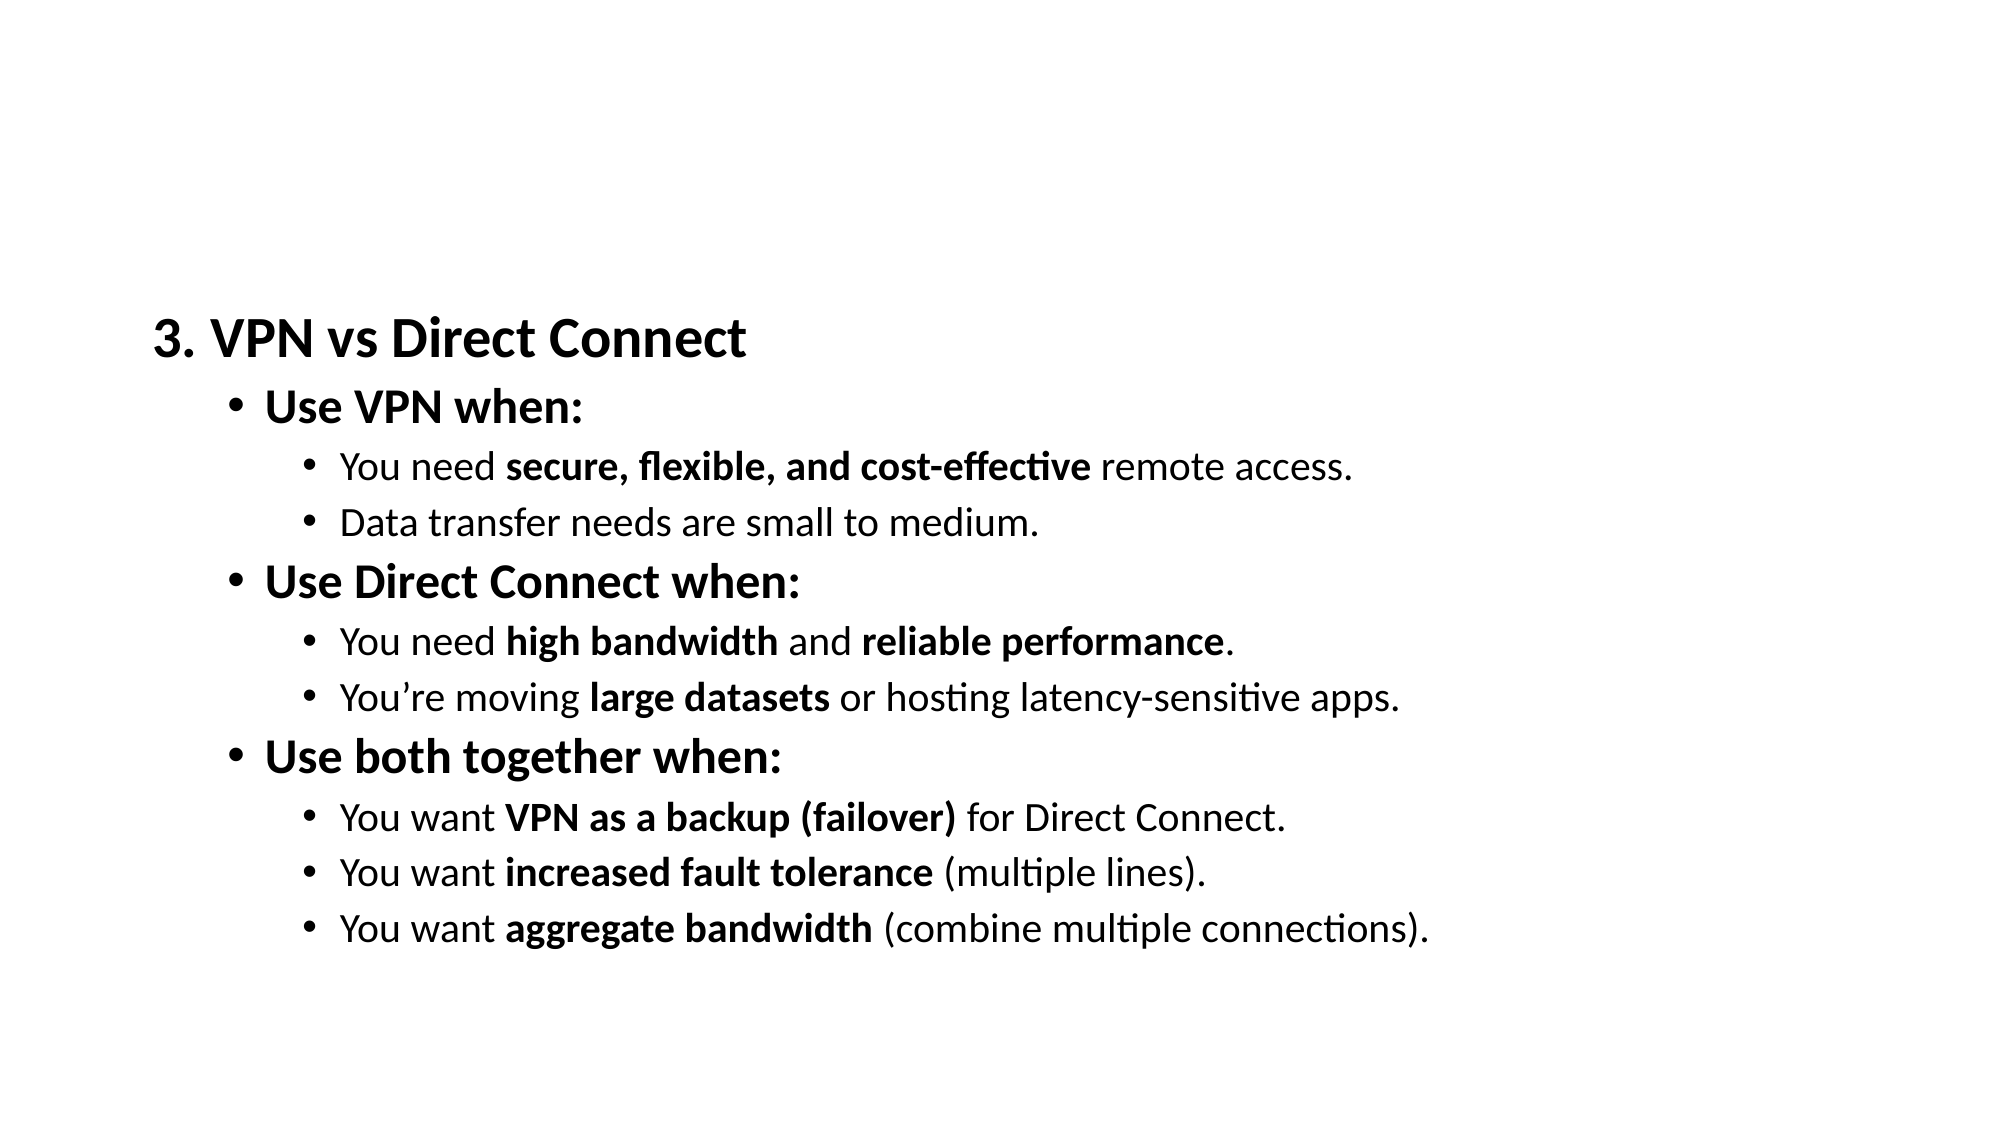

#
3. VPN vs Direct Connect
Use VPN when:
You need secure, flexible, and cost-effective remote access.
Data transfer needs are small to medium.
Use Direct Connect when:
You need high bandwidth and reliable performance.
You’re moving large datasets or hosting latency-sensitive apps.
Use both together when:
You want VPN as a backup (failover) for Direct Connect.
You want increased fault tolerance (multiple lines).
You want aggregate bandwidth (combine multiple connections).